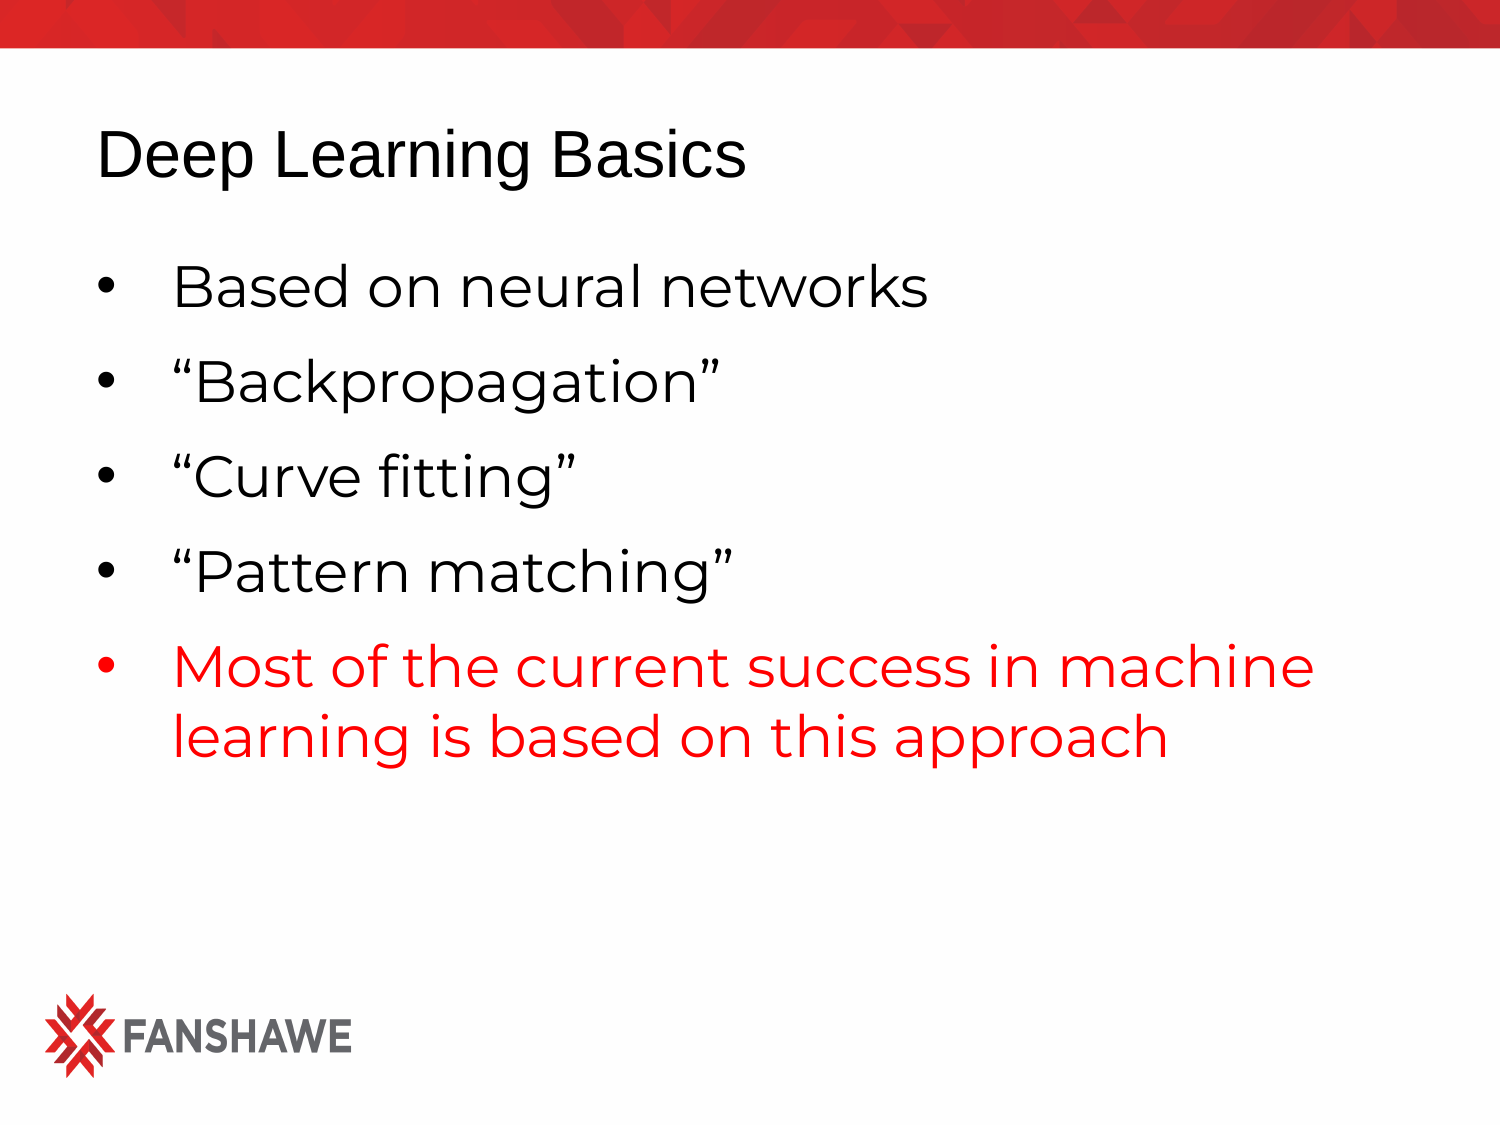

# Deep Learning Basics
Based on neural networks
“Backpropagation”
“Curve fitting”
“Pattern matching”
Most of the current success in machine learning is based on this approach